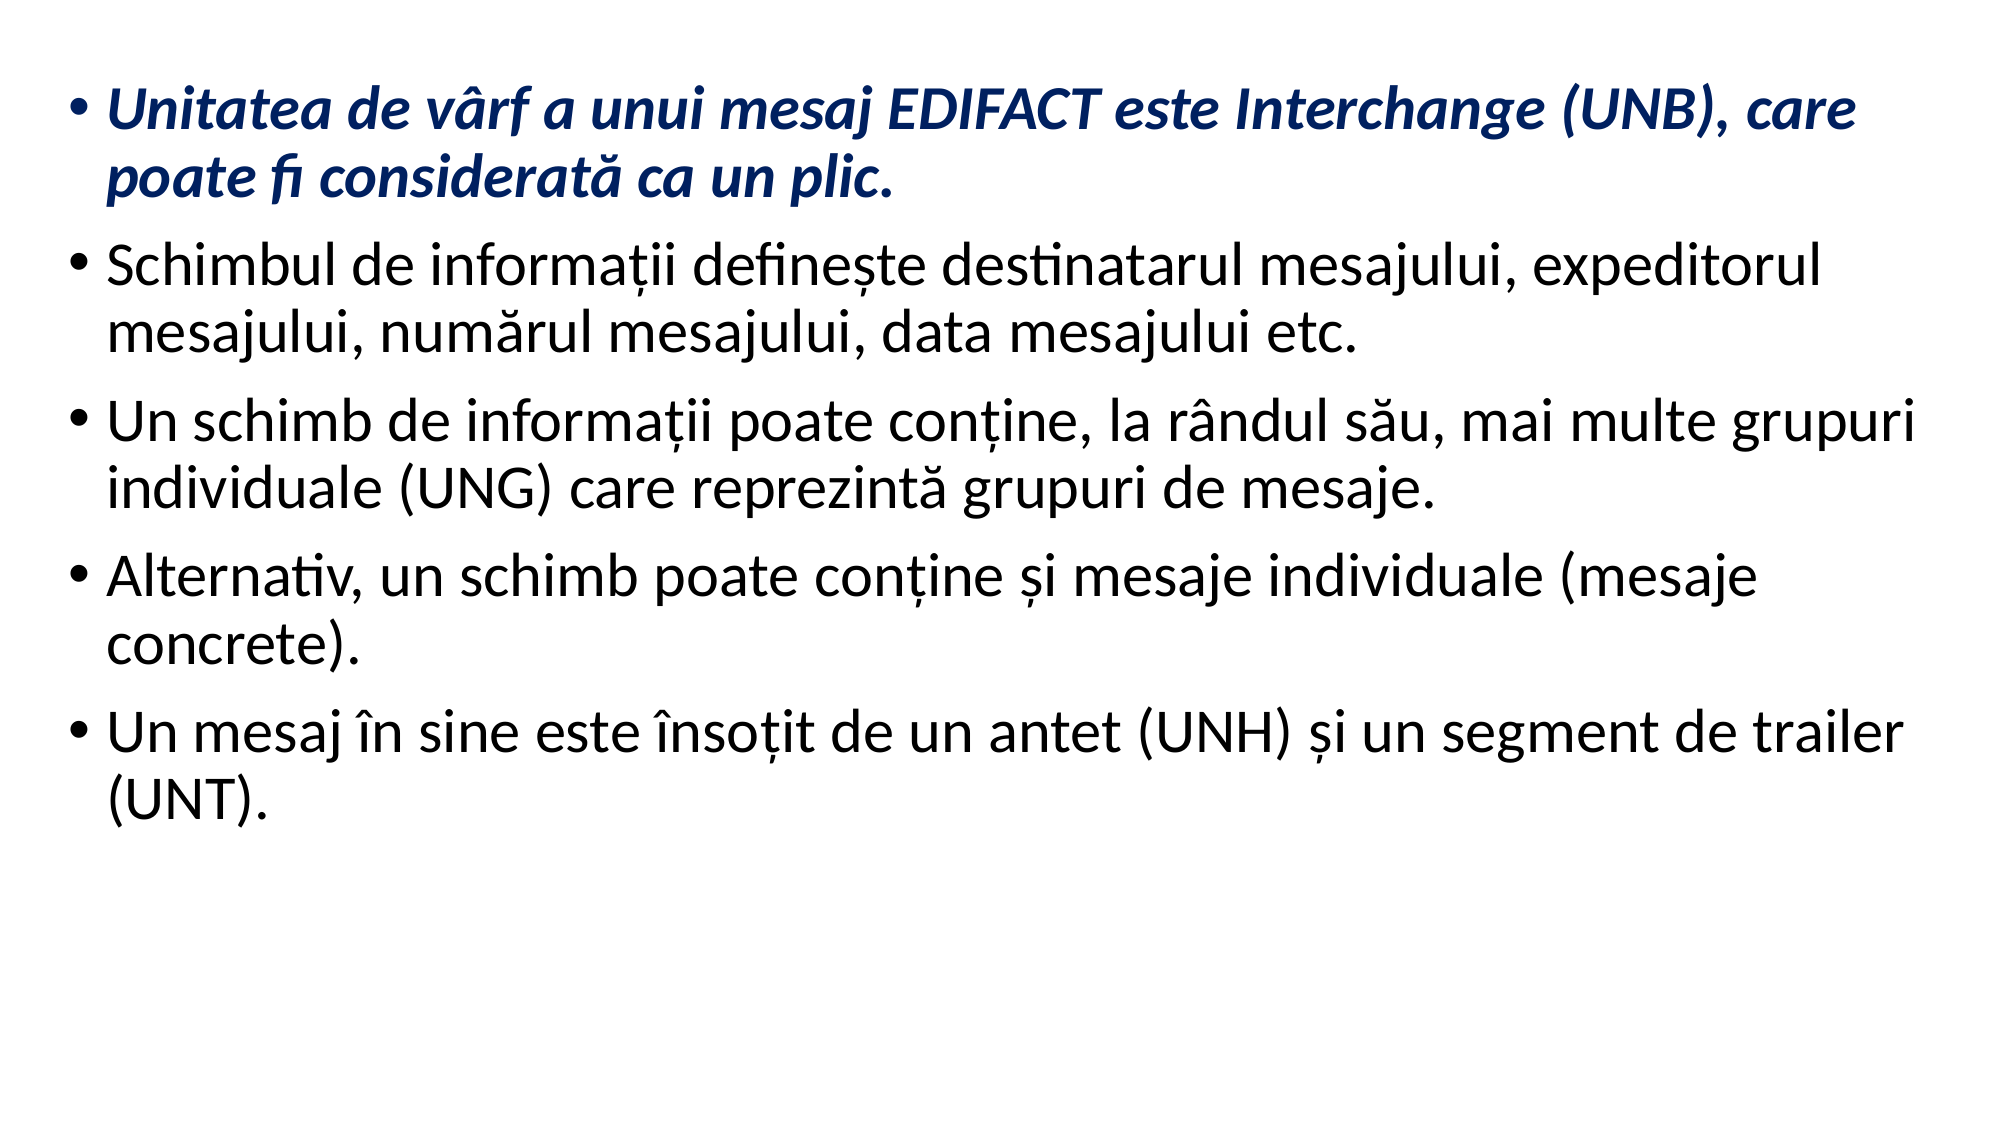

Unitatea de vârf a unui mesaj EDIFACT este Interchange (UNB), care poate fi considerată ca un plic.
Schimbul de informaţii defineşte destinatarul mesajului, expeditorul mesajului, numărul mesajului, data mesajului etc.
Un schimb de informaţii poate conţine, la rândul său, mai multe grupuri individuale (UNG) care reprezintă grupuri de mesaje.
Alternativ, un schimb poate conţine şi mesaje individuale (mesaje concrete).
Un mesaj în sine este însoţit de un antet (UNH) şi un segment de trailer (UNT).